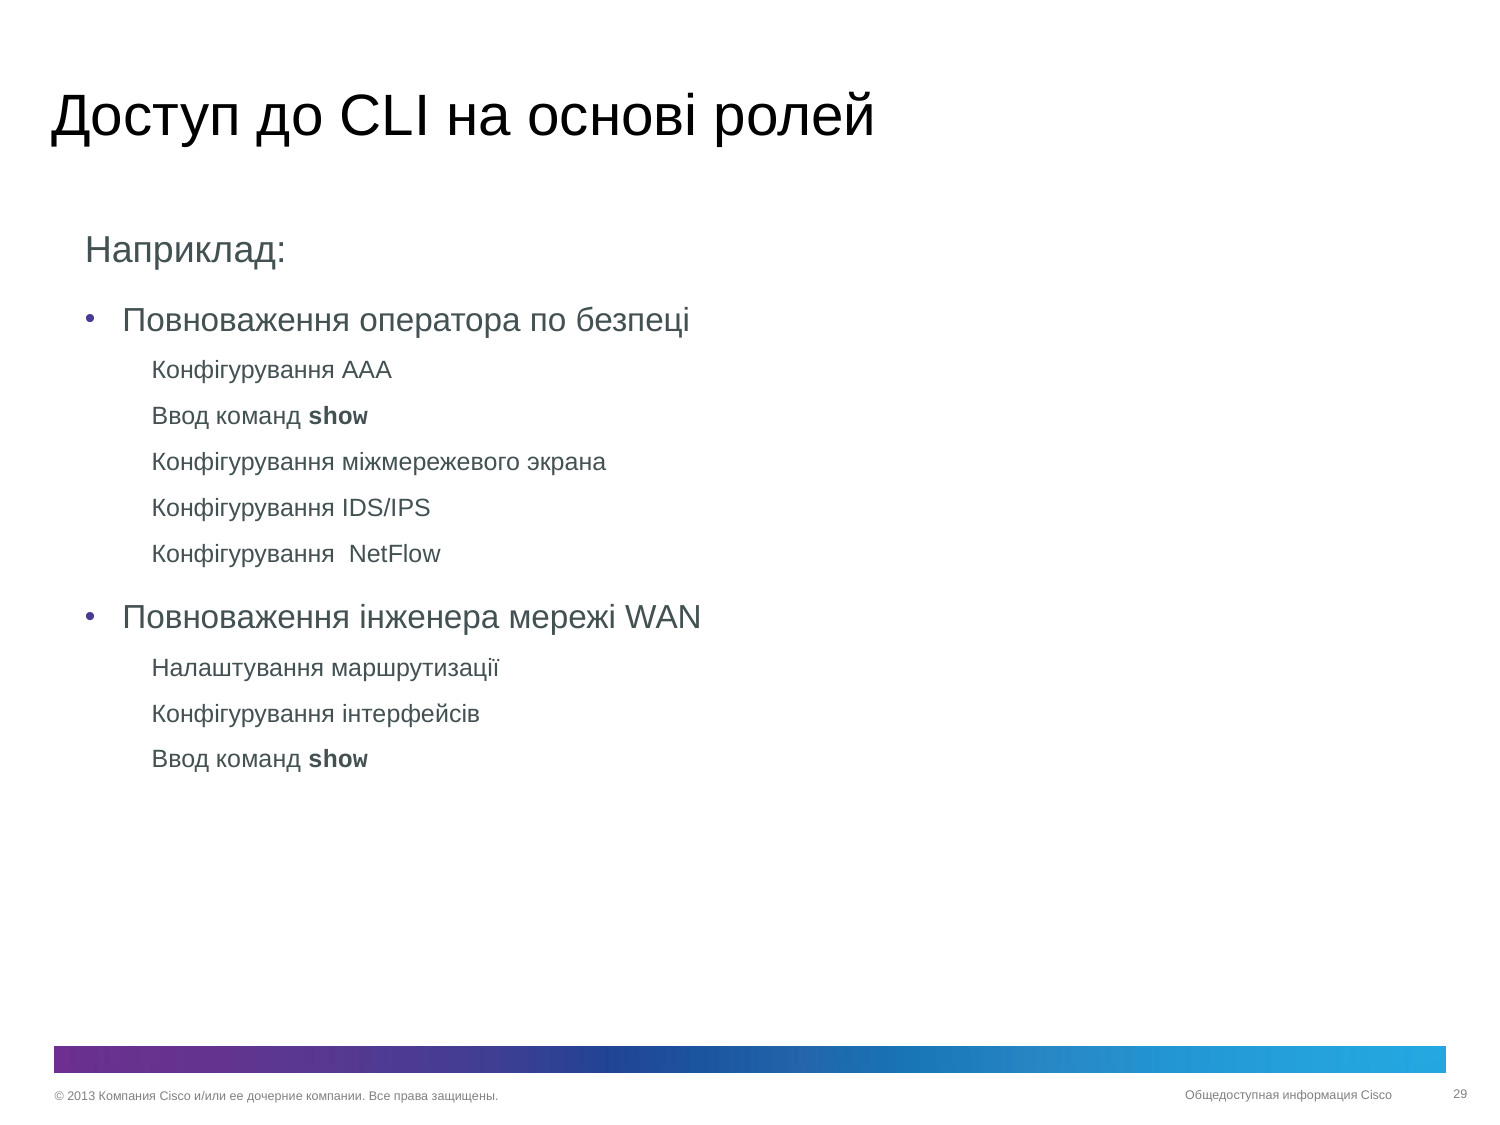

# Доступ до CLI на основі ролей
Наприклад:
Повноваження оператора по безпеці
Конфігурування AAA
Ввод команд show
Конфігурування міжмережевого экрана
Конфігурування IDS/IPS
Конфігурування  NetFlow
Повноваження інженера мережі WAN
Налаштування маршрутизації
Конфігурування інтерфейсів
Ввод команд show